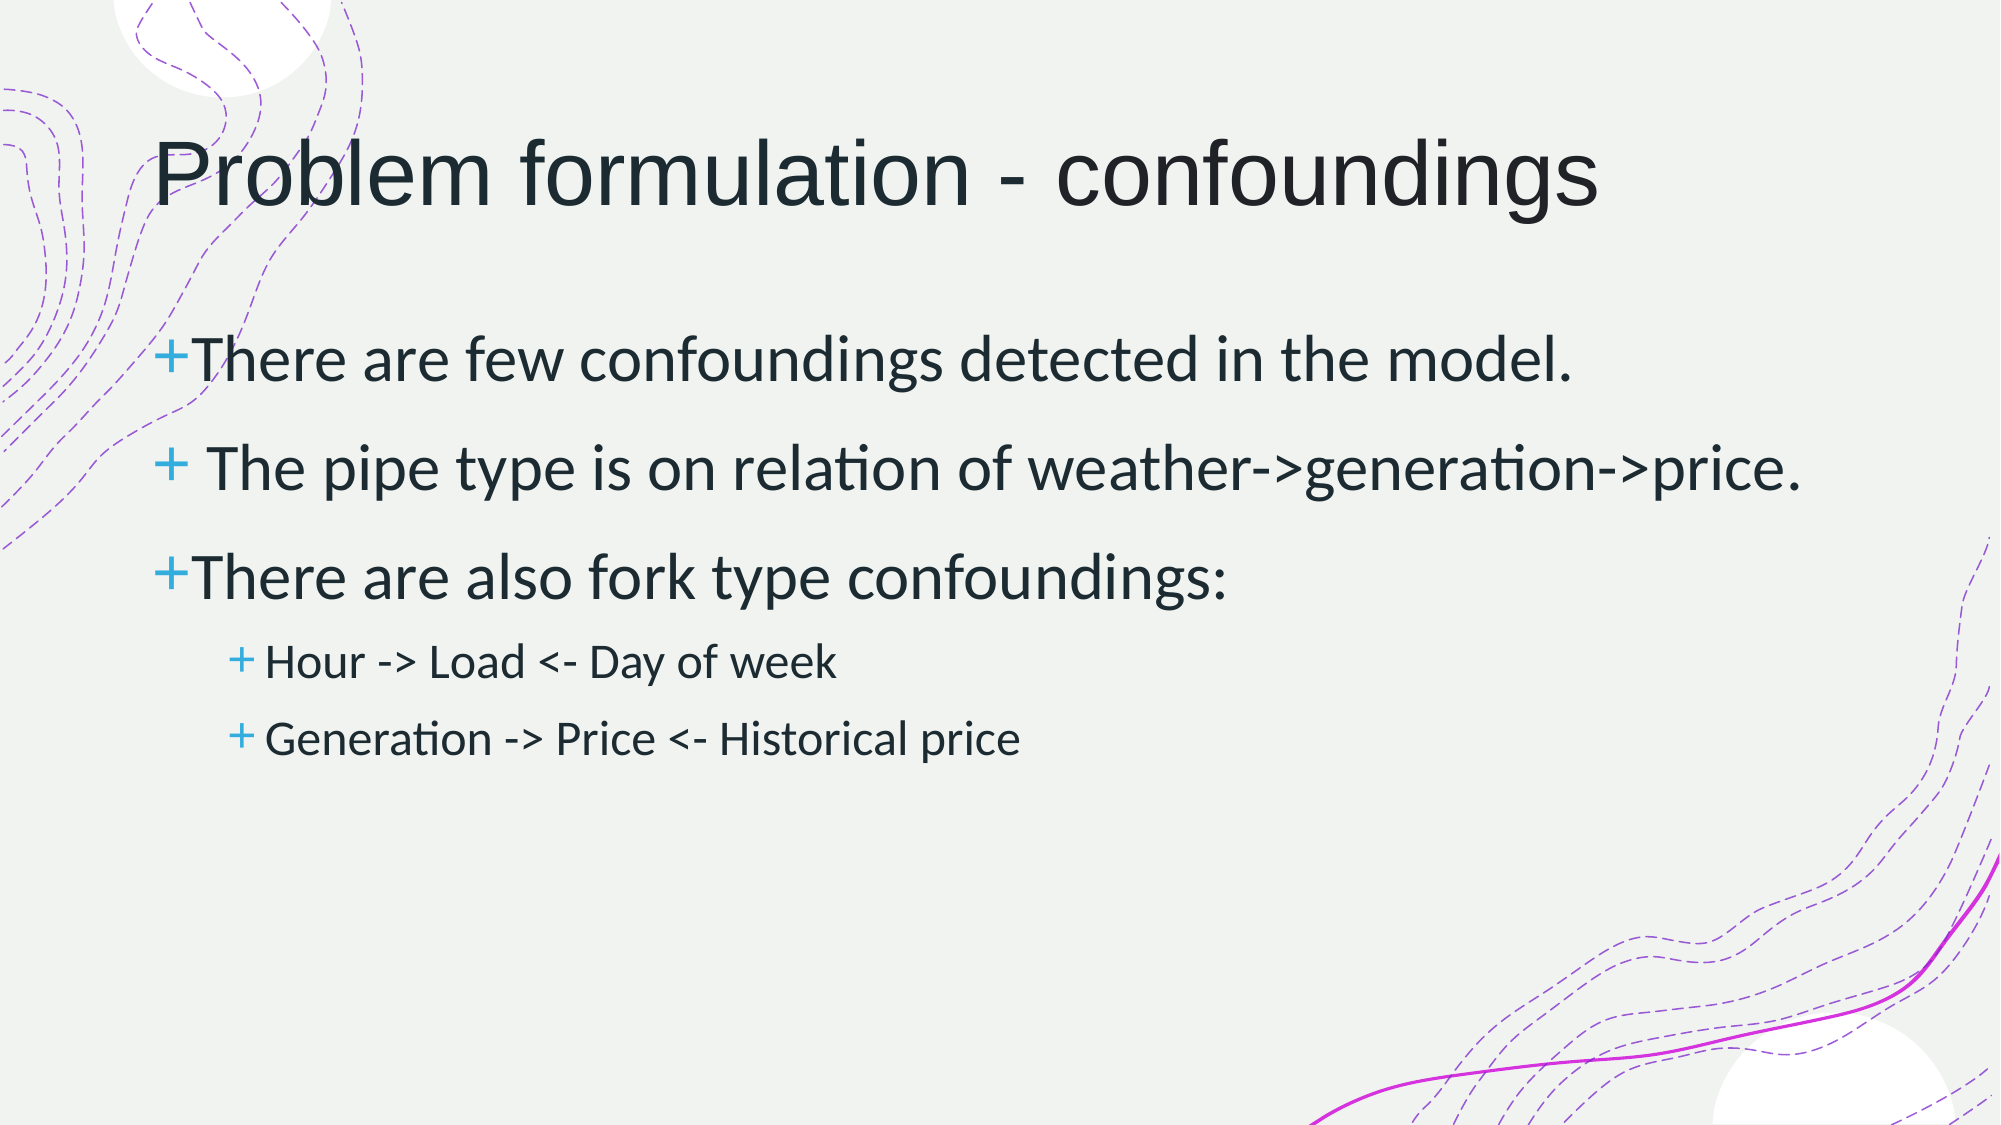

# Problem formulation - confoundings
There are few confoundings detected in the model.
 The pipe type is on relation of weather->generation->price.
There are also fork type confoundings:
Hour -> Load <- Day of week
Generation -> Price <- Historical price